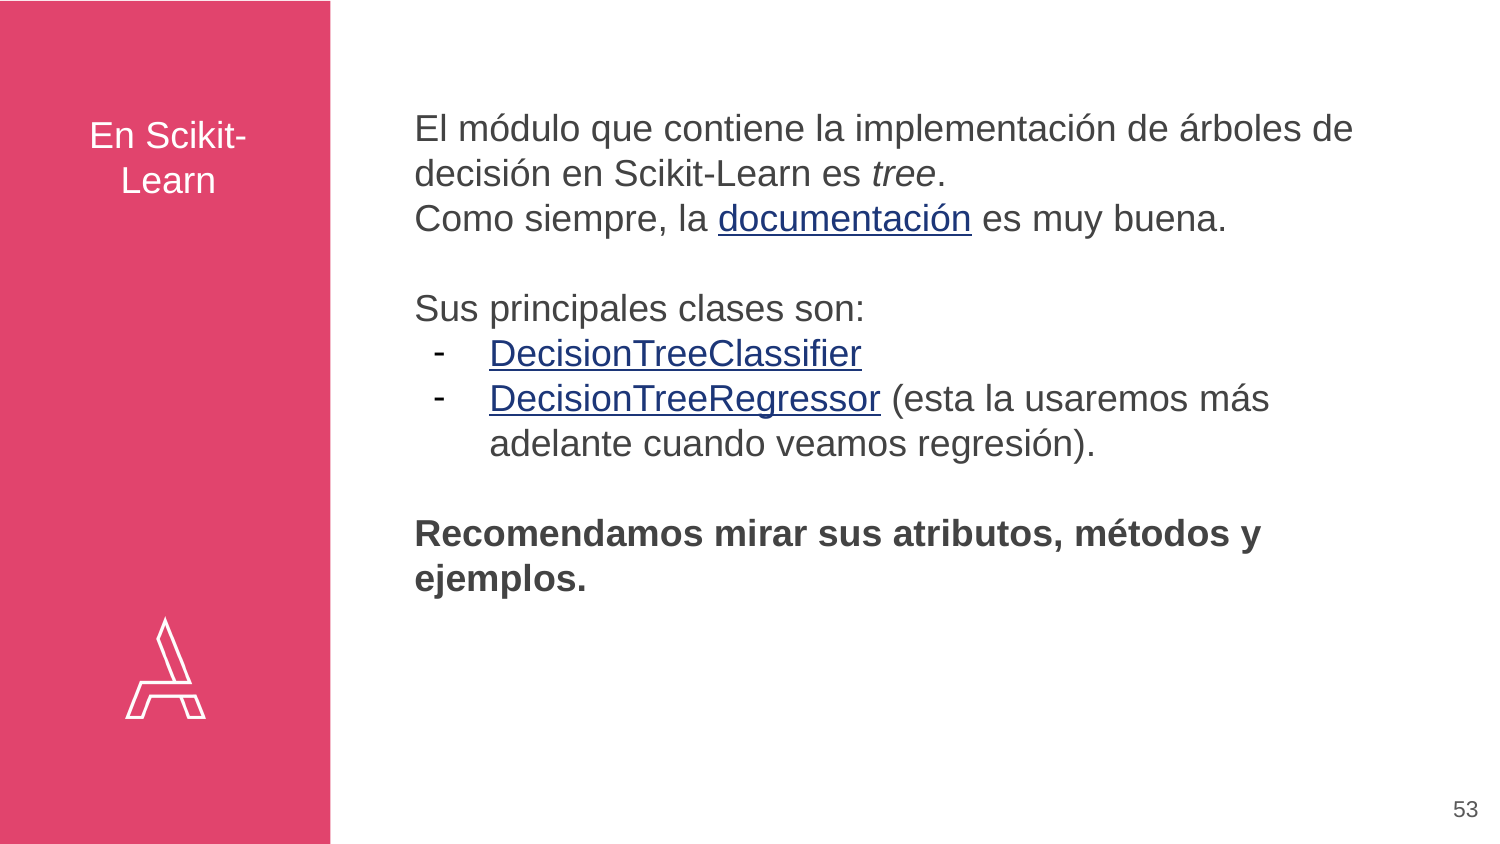

El módulo que contiene la implementación de árboles de decisión en Scikit-Learn es tree.
Como siempre, la documentación es muy buena.

Sus principales clases son:
DecisionTreeClassifier
DecisionTreeRegressor (esta la usaremos más adelante cuando veamos regresión).

Recomendamos mirar sus atributos, métodos y ejemplos.
# En Scikit-Learn
53